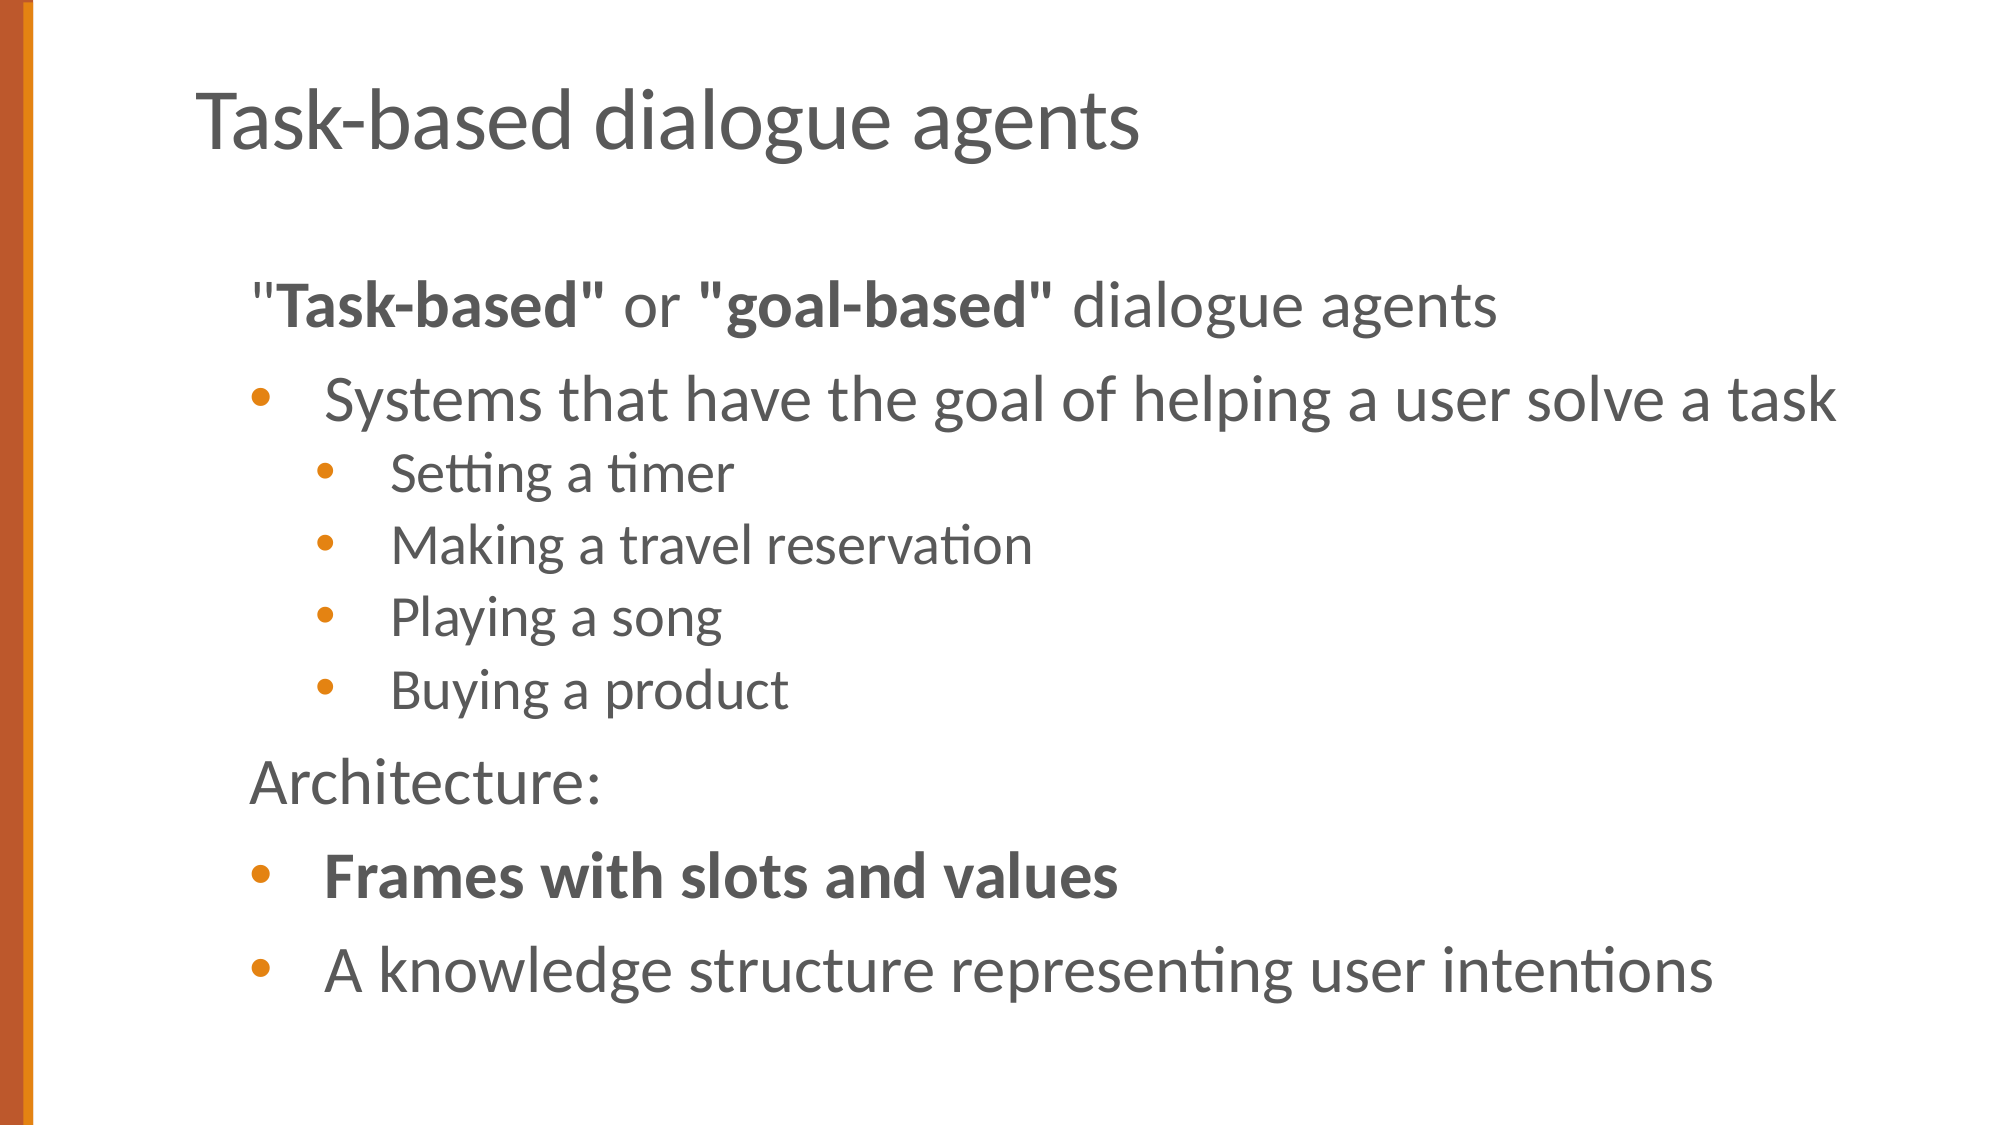

# Task-based dialogue agents
"Task-based" or "goal-based" dialogue agents
Systems that have the goal of helping a user solve a task
Setting a timer
Making a travel reservation
Playing a song
Buying a product
Architecture:
Frames with slots and values
A knowledge structure representing user intentions